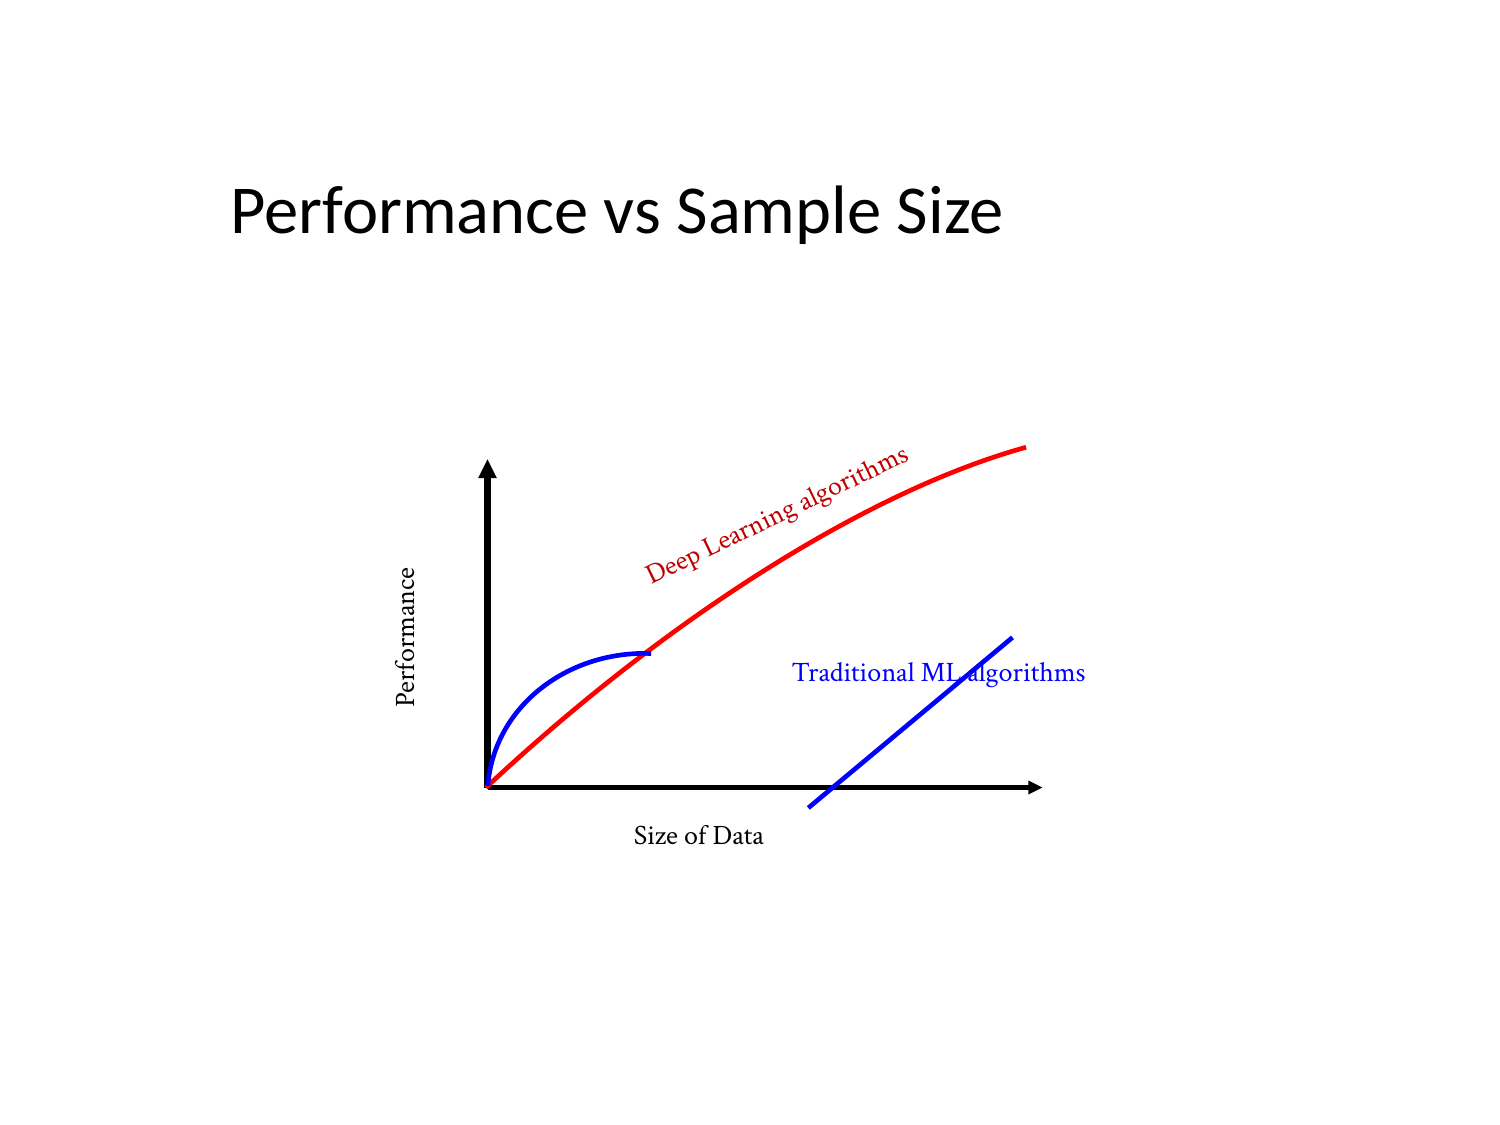

# Performance vs Sample Size
Deep Learning algorithms
Performance

Traditional ML algorithms

Size of Data